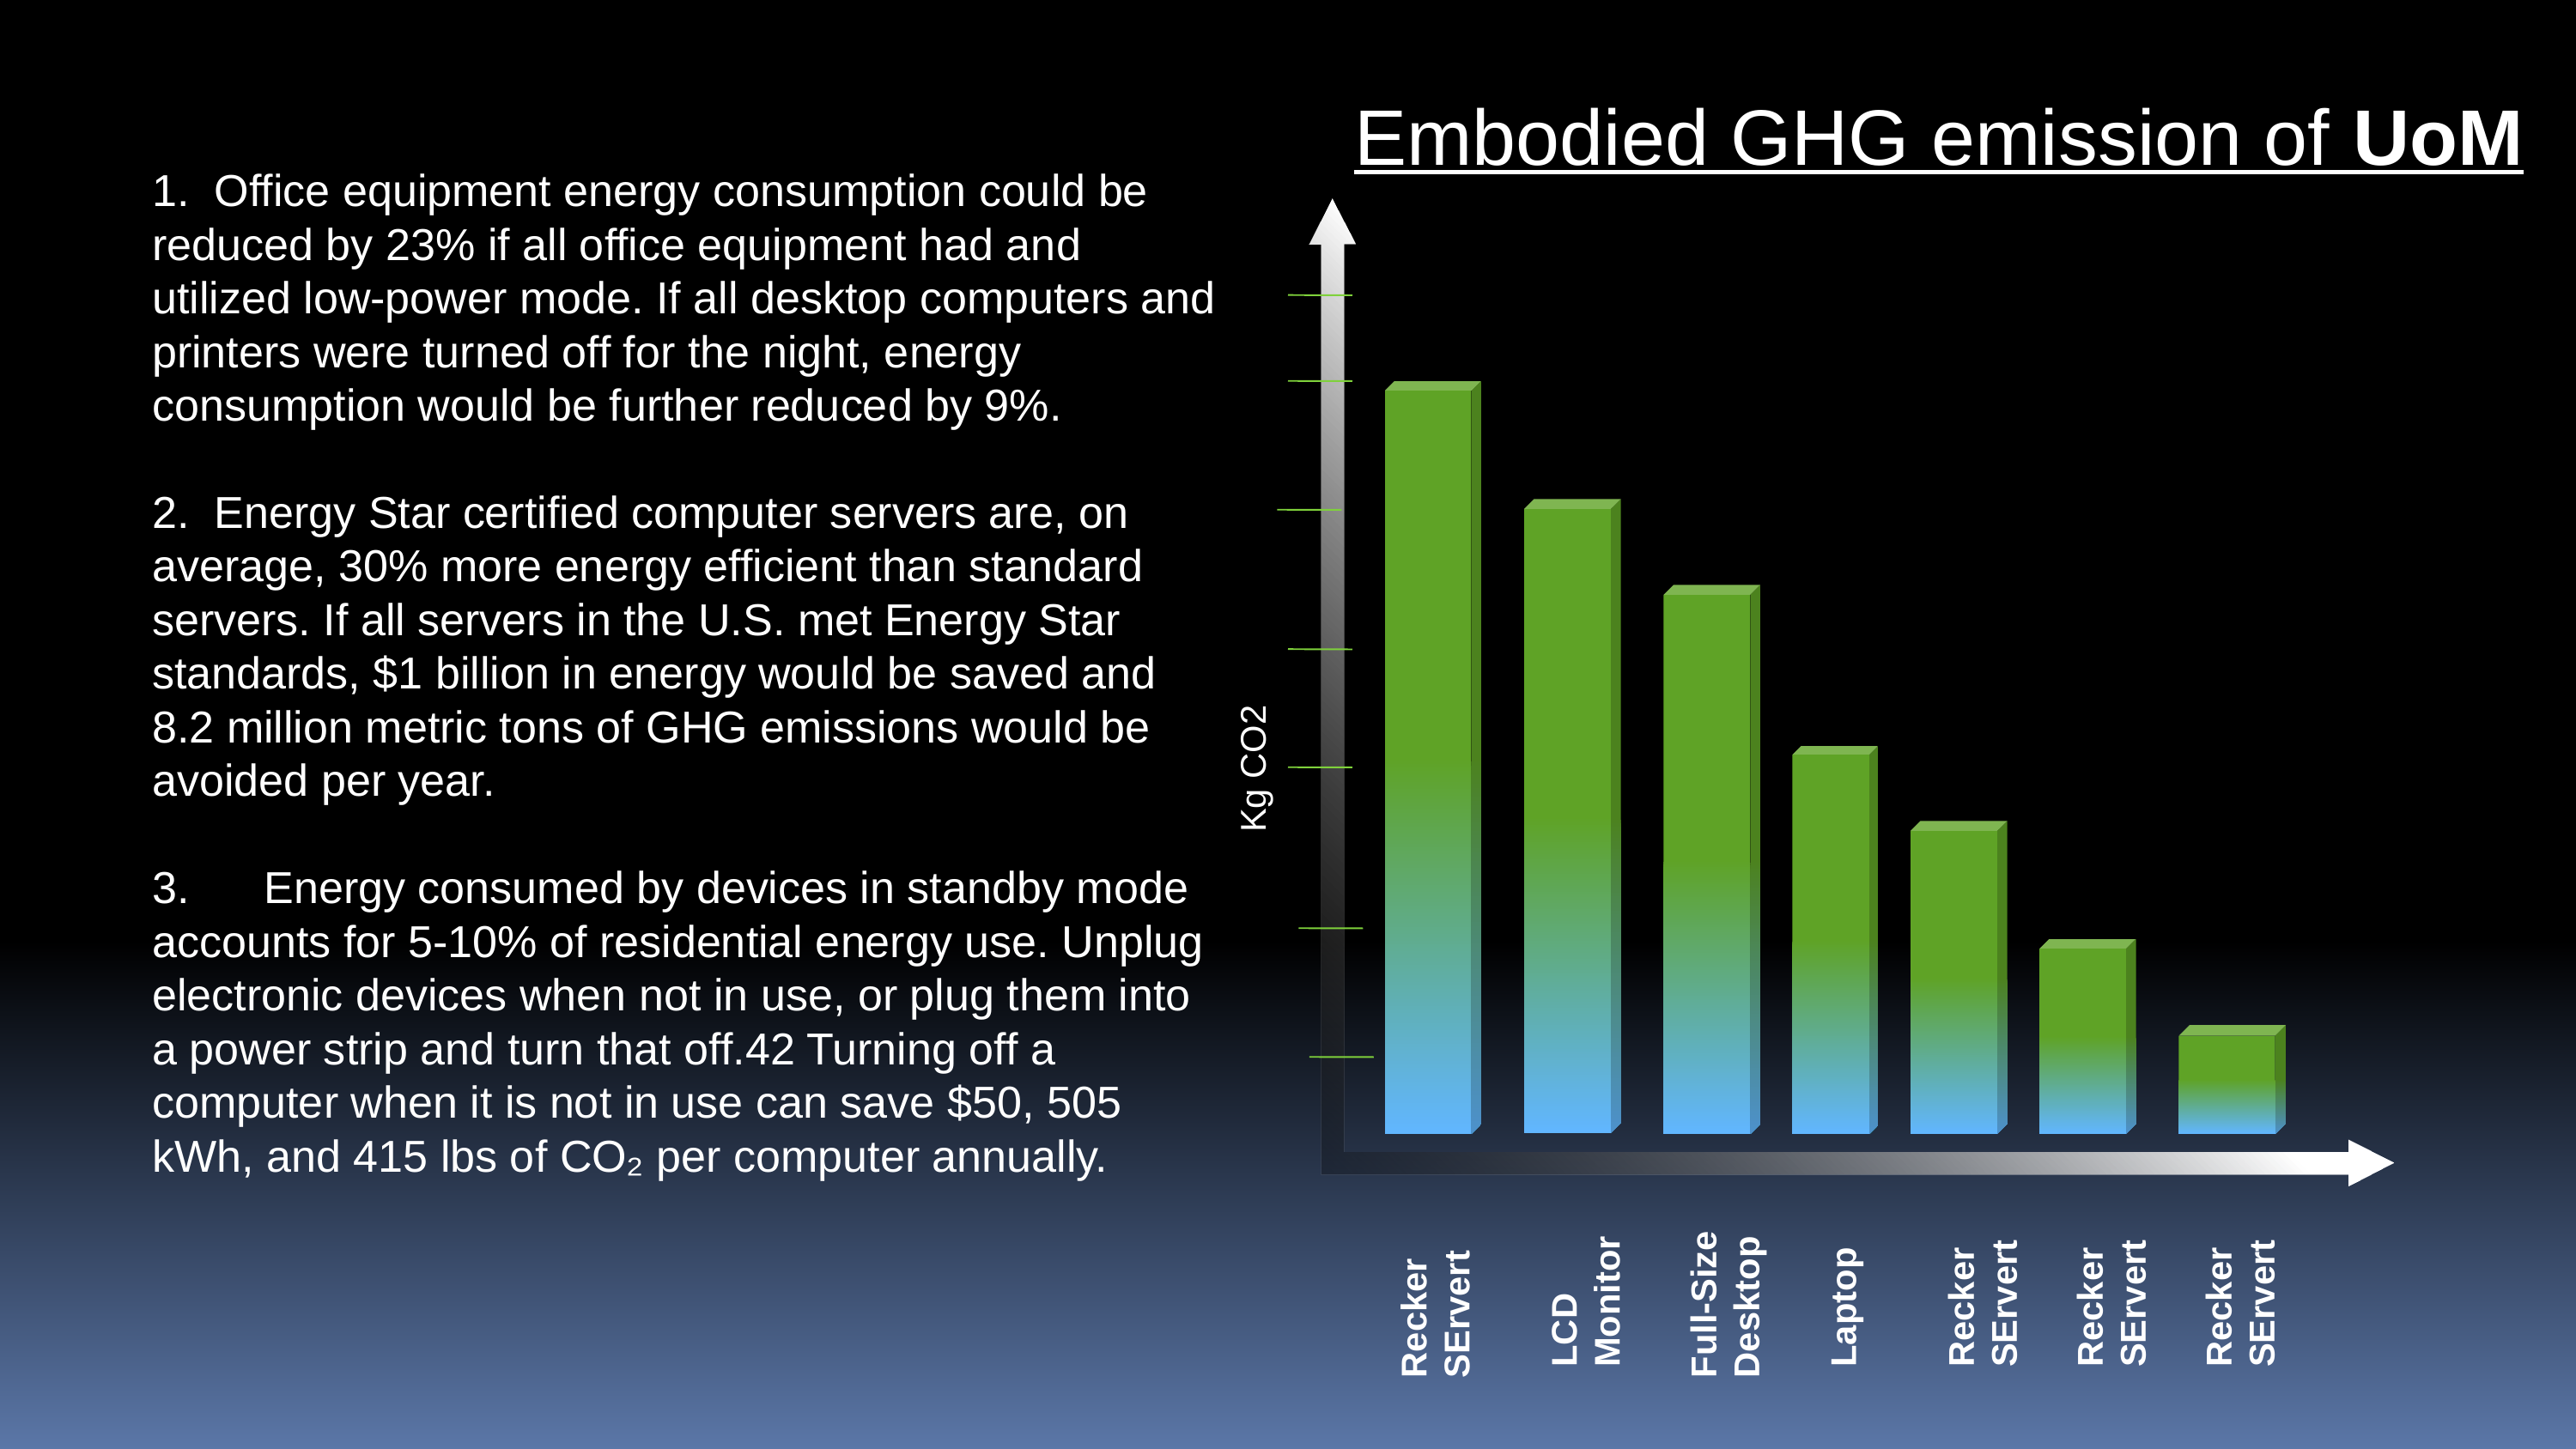

Embodied GHG emission of UoM
1.  Office equipment energy consumption could be reduced by 23% if all office equipment had and utilized low-power mode. If all desktop computers and printers were turned off for the night, energy consumption would be further reduced by 9%.

2.  Energy Star certified computer servers are, on average, 30% more energy efficient than standard servers. If all servers in the U.S. met Energy Star standards, $1 billion in energy would be saved and 8.2 million metric tons of GHG emissions would be avoided per year.

3.      Energy consumed by devices in standby mode accounts for 5-10% of residential energy use. Unplug electronic devices when not in use, or plug them into a power strip and turn that off.42 Turning off a computer when it is not in use can save $50, 505 kWh, and 415 lbs of CO₂ per computer annually.

Kg CO2

LCD Monitor
Recker SErvert
Recker SErvert
Recker SErvert
Recker SErvert
Full-Size Desktop
Laptop